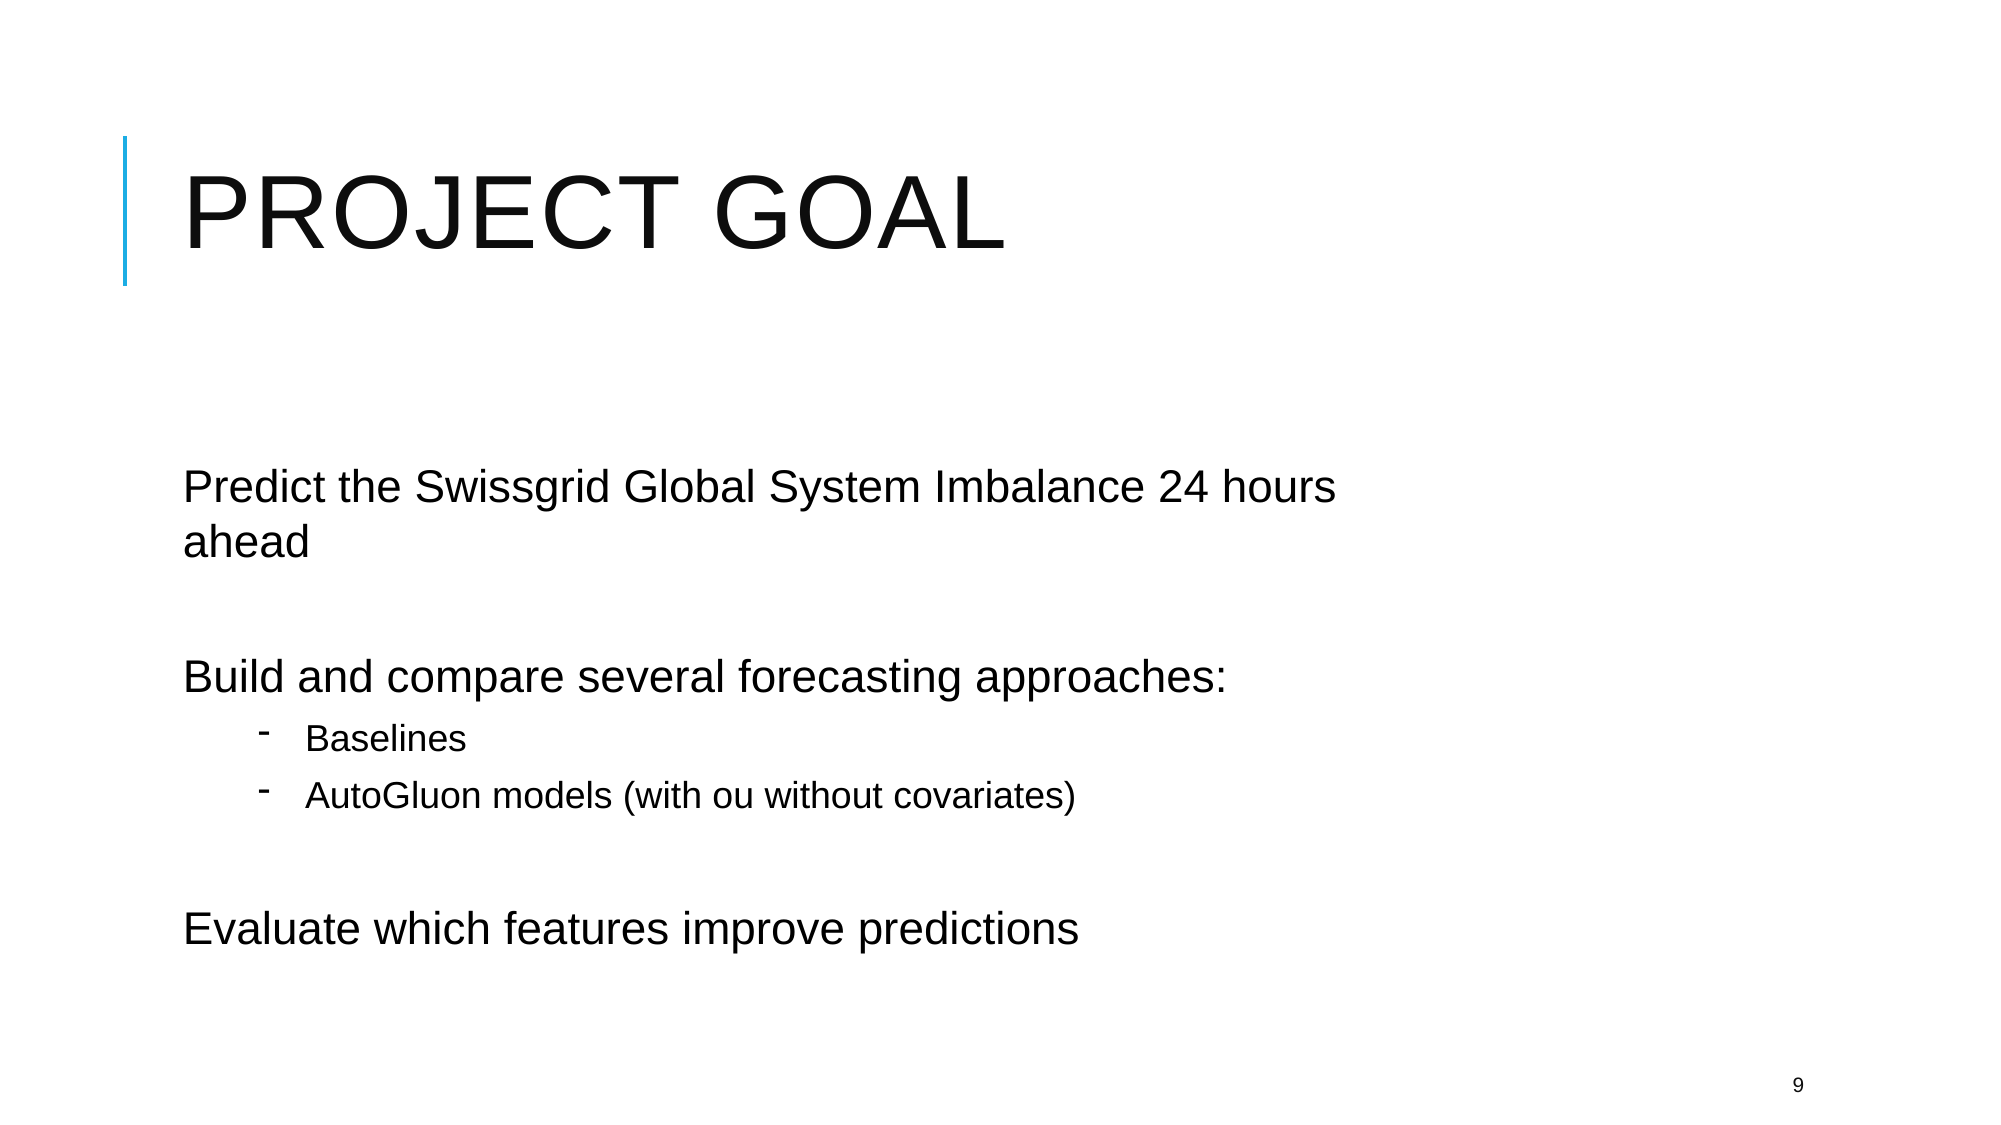

# Project goal
Predict the Swissgrid Global System Imbalance 24 hours ahead

Build and compare several forecasting approaches:
Baselines
AutoGluon models (with ou without covariates)

Evaluate which features improve predictions
9